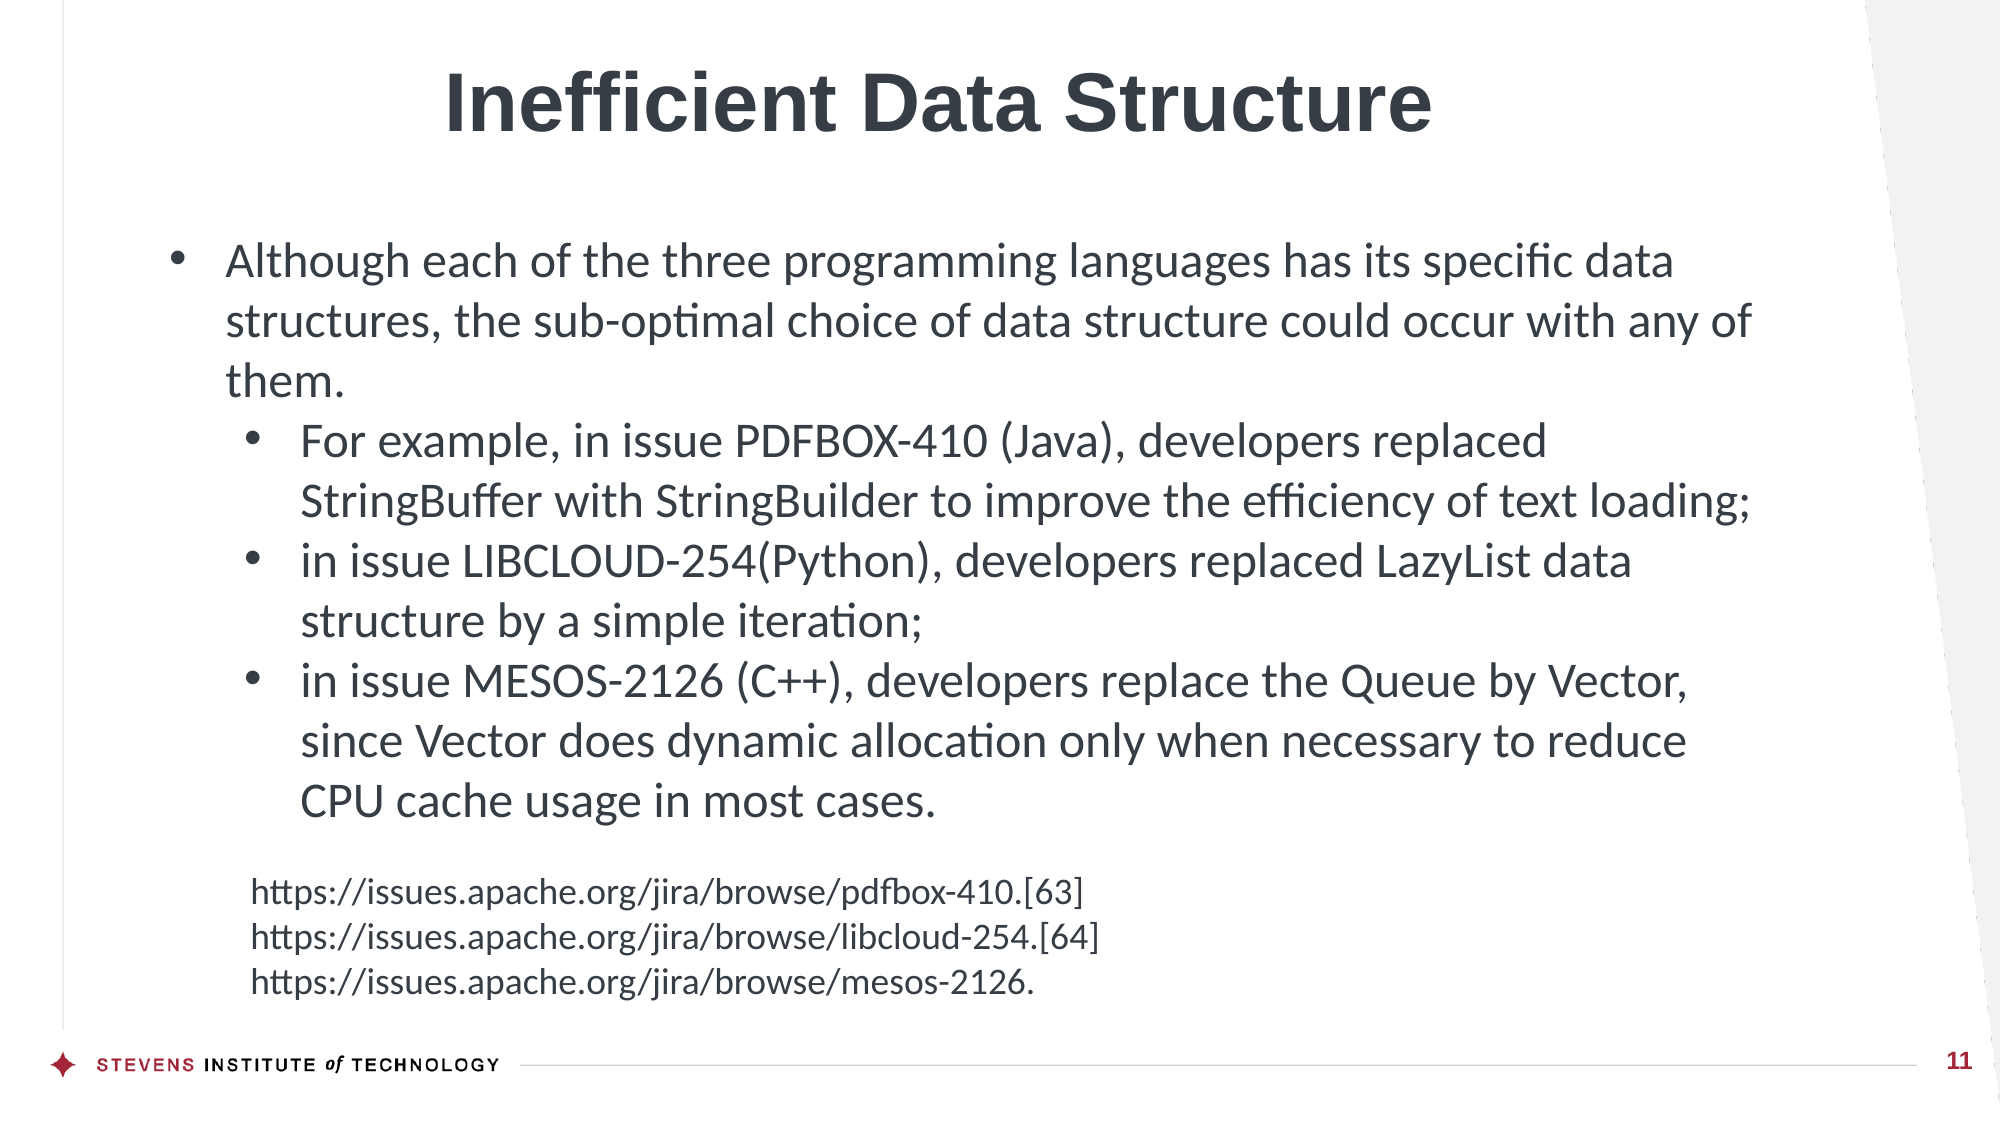

# Inefficient Data Structure
Although each of the three programming languages has its specific data structures, the sub-optimal choice of data structure could occur with any of them.
For example, in issue PDFBOX-410 (Java), developers replaced StringBuffer with StringBuilder to improve the efficiency of text loading;
in issue LIBCLOUD-254(Python), developers replaced LazyList data structure by a simple iteration;
in issue MESOS-2126 (C++), developers replace the Queue by Vector, since Vector does dynamic allocation only when necessary to reduce CPU cache usage in most cases.
https://issues.apache.org/jira/browse/pdfbox-410.[63] https://issues.apache.org/jira/browse/libcloud-254.[64] https://issues.apache.org/jira/browse/mesos-2126.
11